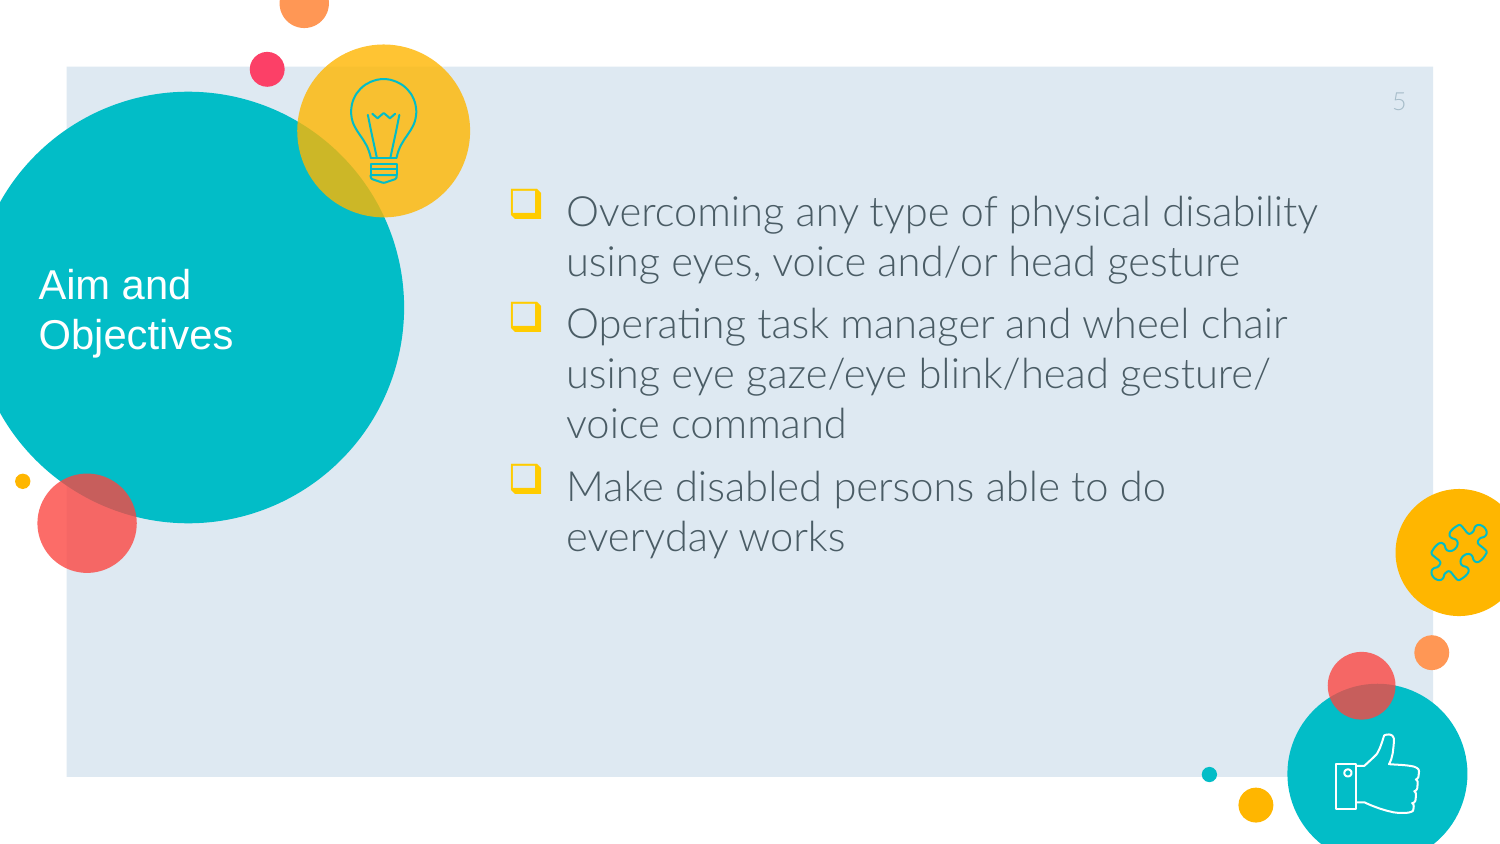

5
# Aim and Objectives
Overcoming any type of physical disability using eyes, voice and/or head gesture
Operating task manager and wheel chair using eye gaze/eye blink/head gesture/ voice command
Make disabled persons able to do everyday works